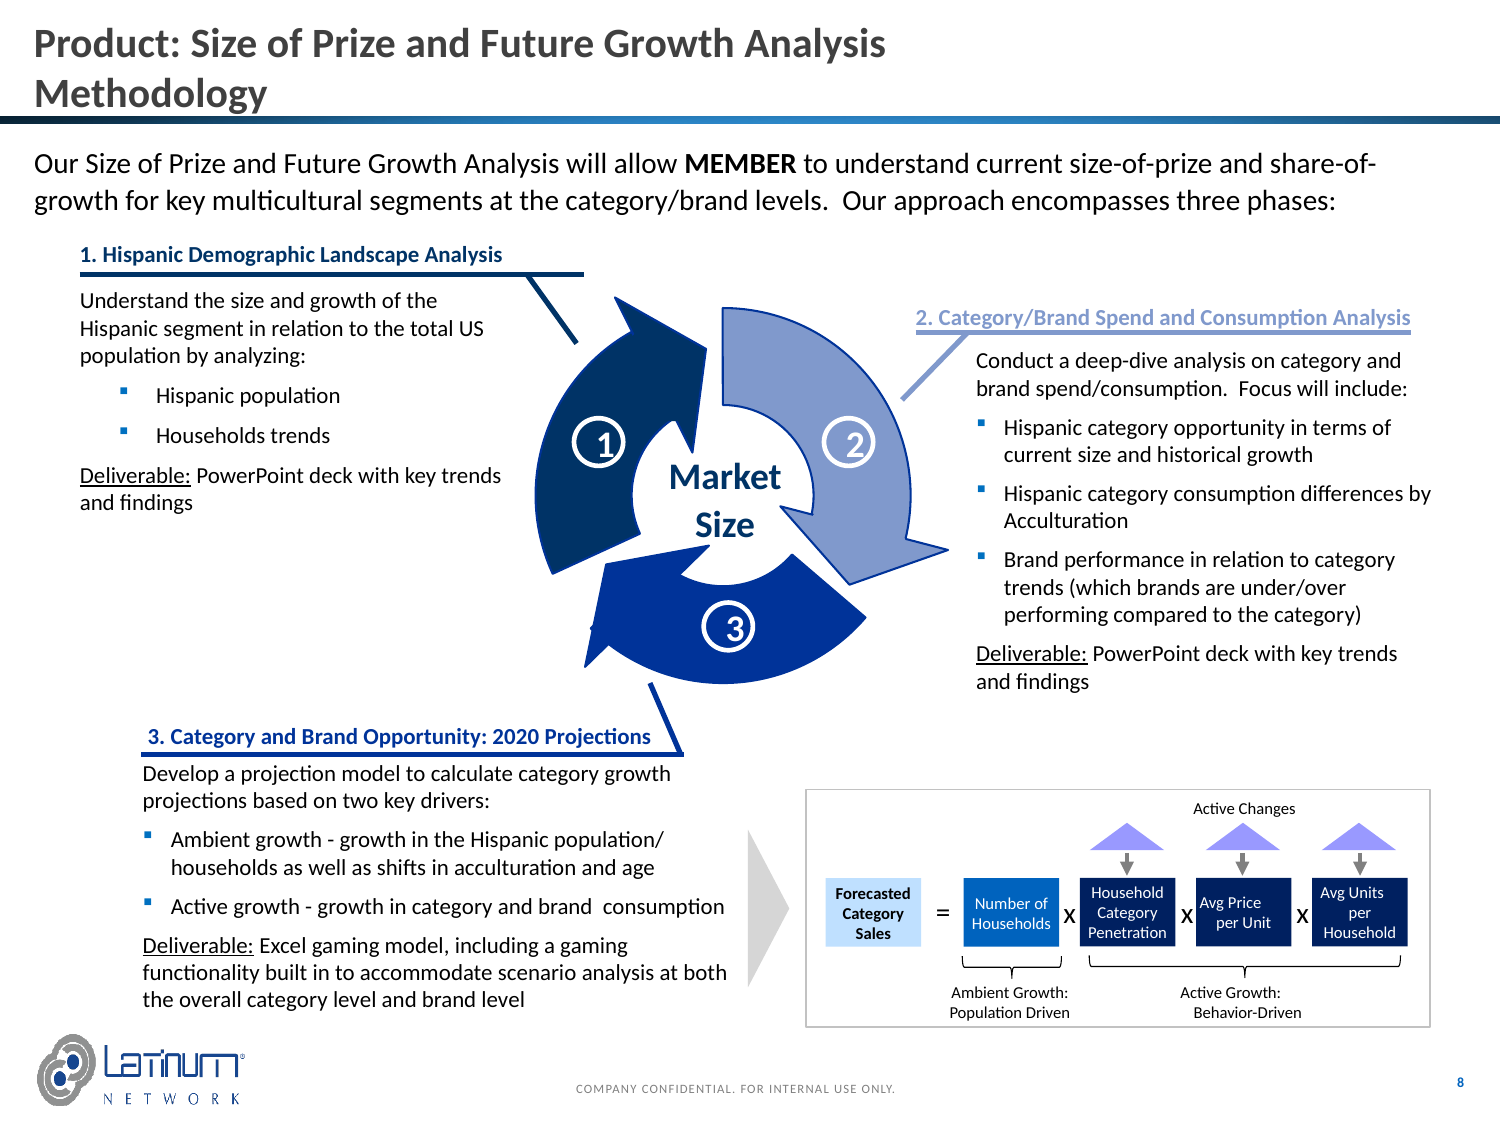

# Product: Size of Prize and Future Growth Analysis Methodology
Our Size of Prize and Future Growth Analysis will allow MEMBER to understand current size-of-prize and share-of-growth for key multicultural segments at the category/brand levels.  Our approach encompasses three phases:
1. Hispanic Demographic Landscape Analysis

Understand the size and growth of the Hispanic segment in relation to the total US population by analyzing:
Hispanic population
Households trends
Deliverable: PowerPoint deck with key trends and findings
2. Category/Brand Spend and Consumption Analysis

Conduct a deep-dive analysis on category and brand spend/consumption.  Focus will include:
Hispanic category opportunity in terms of current size and historical growth
Hispanic category consumption differences by Acculturation
Brand performance in relation to category trends (which brands are under/over performing compared to the category)
Deliverable: PowerPoint deck with key trends and findings

1
2
Market
Size

3
3. Category and Brand Opportunity: 2020 Projections
Develop a projection model to calculate category growth projections based on two key drivers:
Ambient growth - growth in the Hispanic population/ households as well as shifts in acculturation and age
Active growth - growth in category and brand  consumption
Deliverable: Excel gaming model, including a gaming  functionality built in to accommodate scenario analysis at both the overall category level and brand level

Active Changes

Household Category Penetration
Avg Price        per Unit
Avg Units     per Household
Forecasted Category Sales
Number of Households

=
x
x
x

Ambient Growth: Population Driven
Active Growth:           Behavior-Driven
8
COMPANY CONFIDENTIAL. FOR INTERNAL USE ONLY.